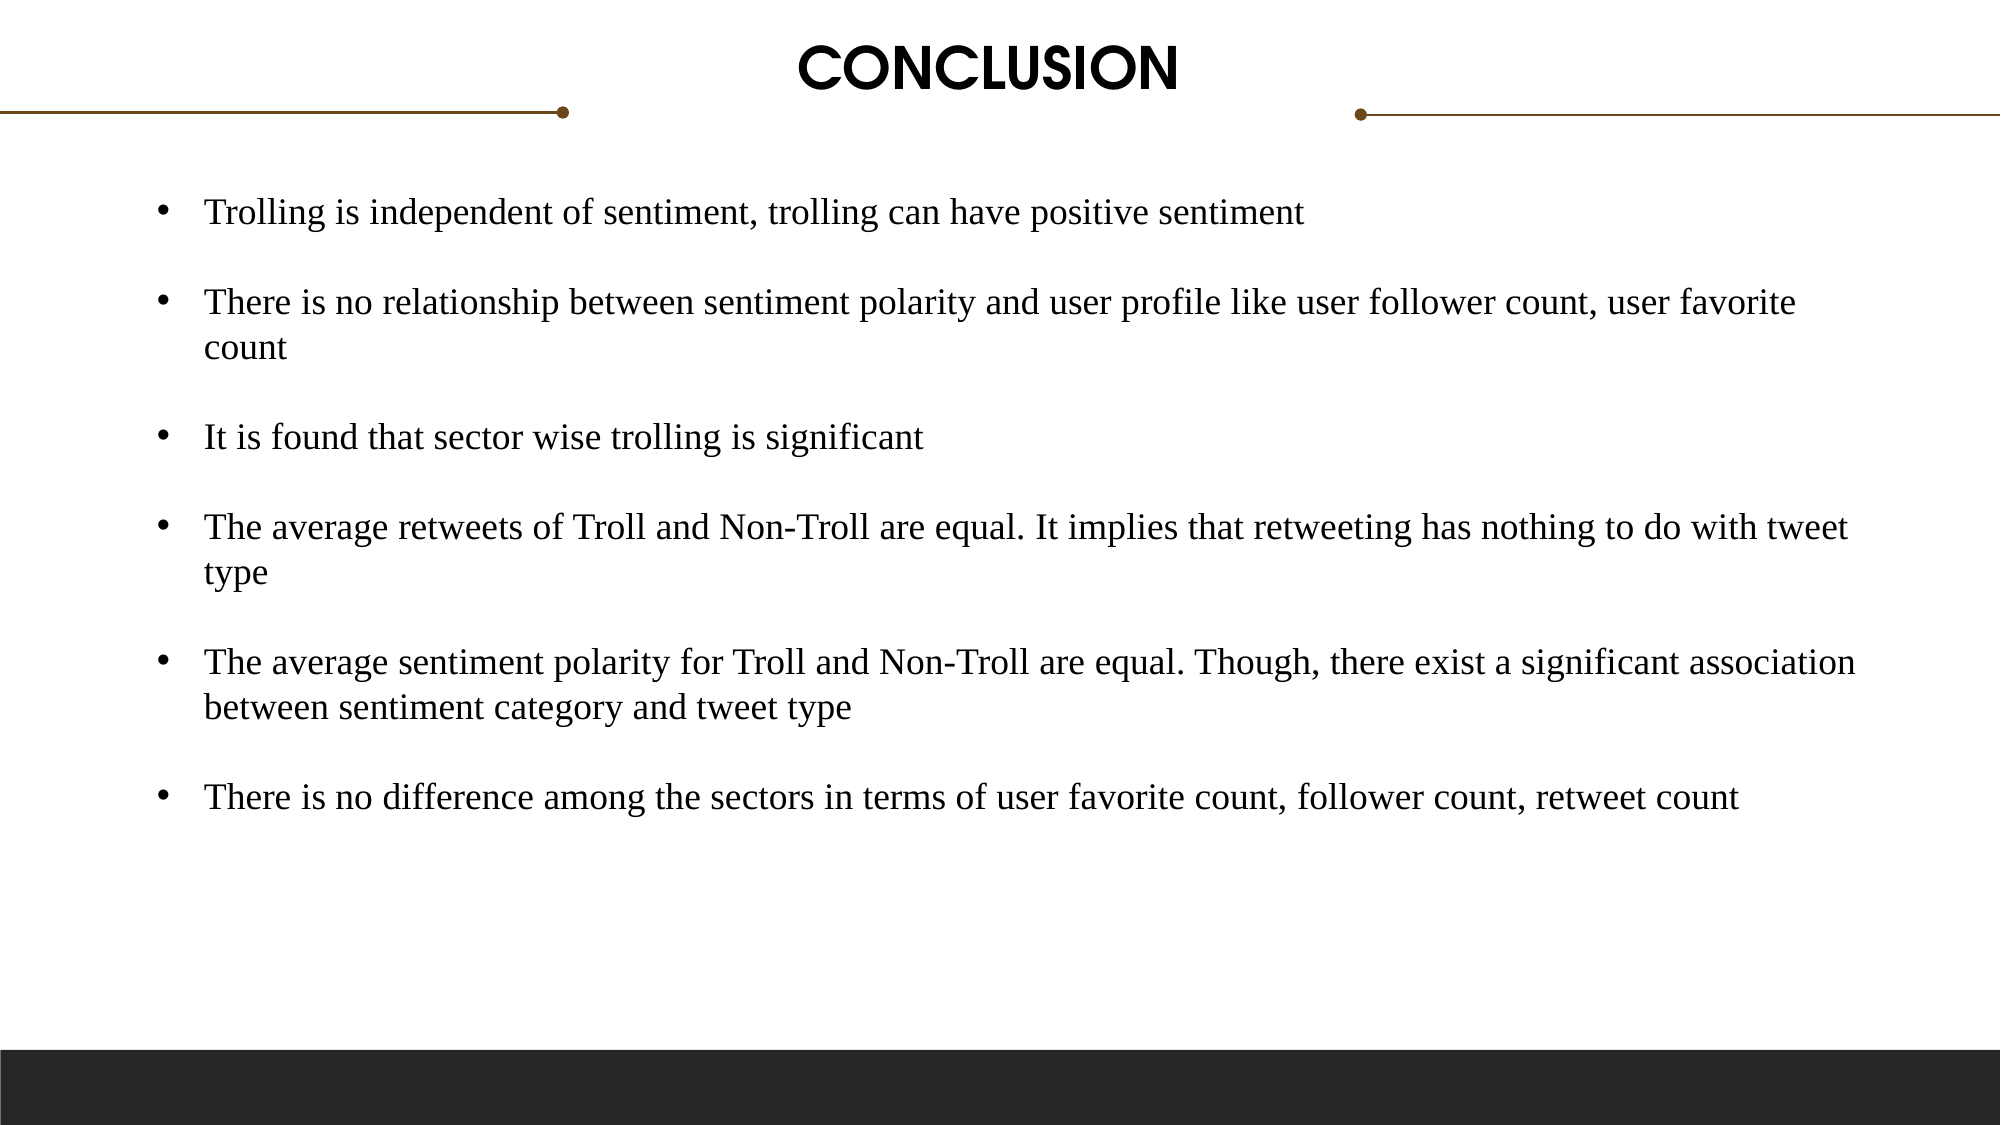

CONCLUSION
Trolling is independent of sentiment, trolling can have positive sentiment

There is no relationship between sentiment polarity and user profile like user follower count, user favorite count

It is found that sector wise trolling is significant

The average retweets of Troll and Non-Troll are equal. It implies that retweeting has nothing to do with tweet type

The average sentiment polarity for Troll and Non-Troll are equal. Though, there exist a significant association between sentiment category and tweet type

There is no difference among the sectors in terms of user favorite count, follower count, retweet count